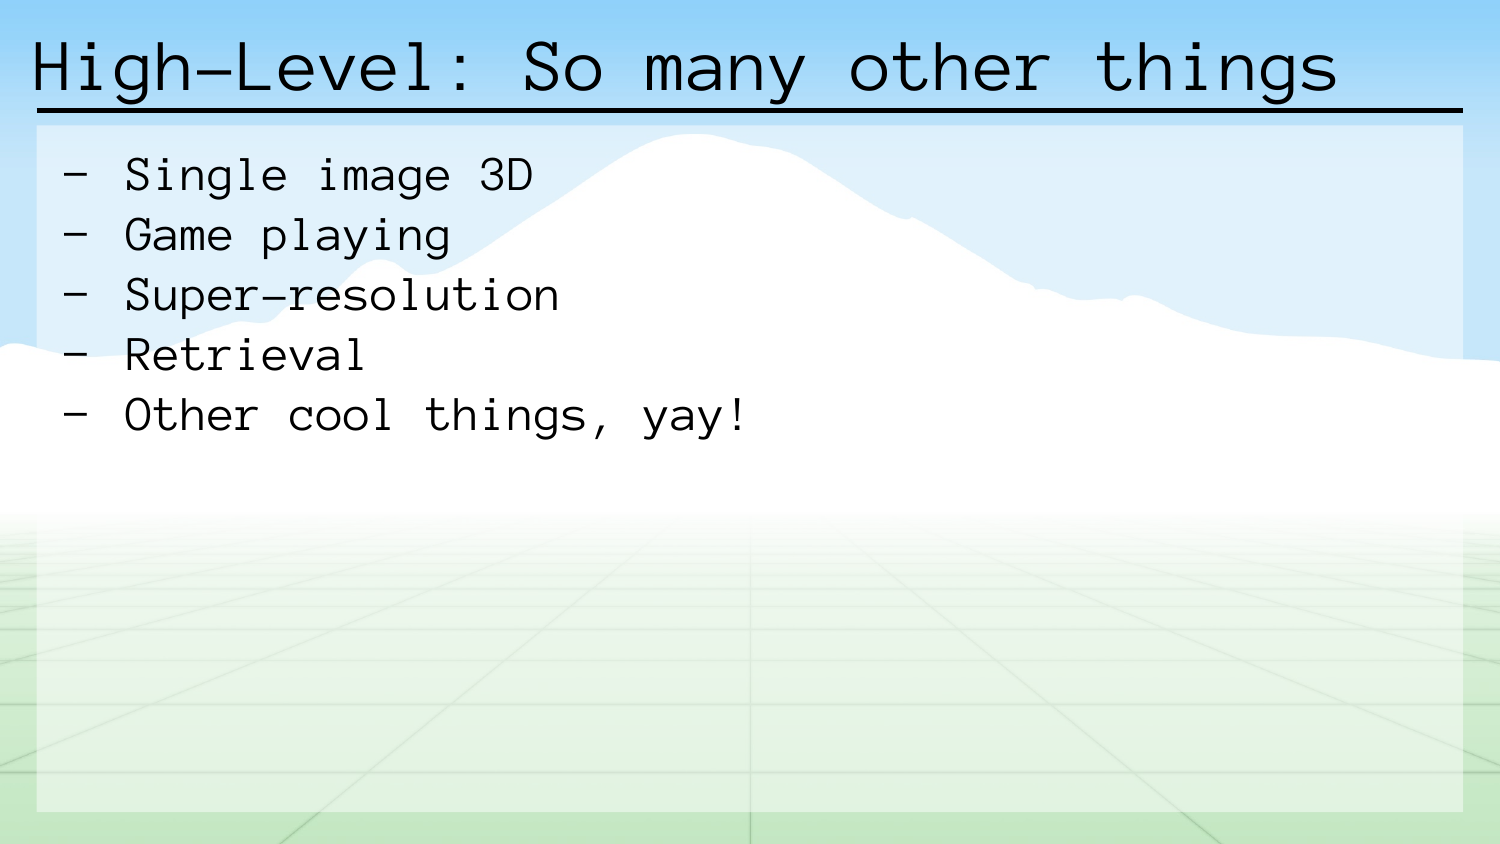

High-Level: So many other things
Single image 3D
Game playing
Super-resolution
Retrieval
Other cool things, yay!